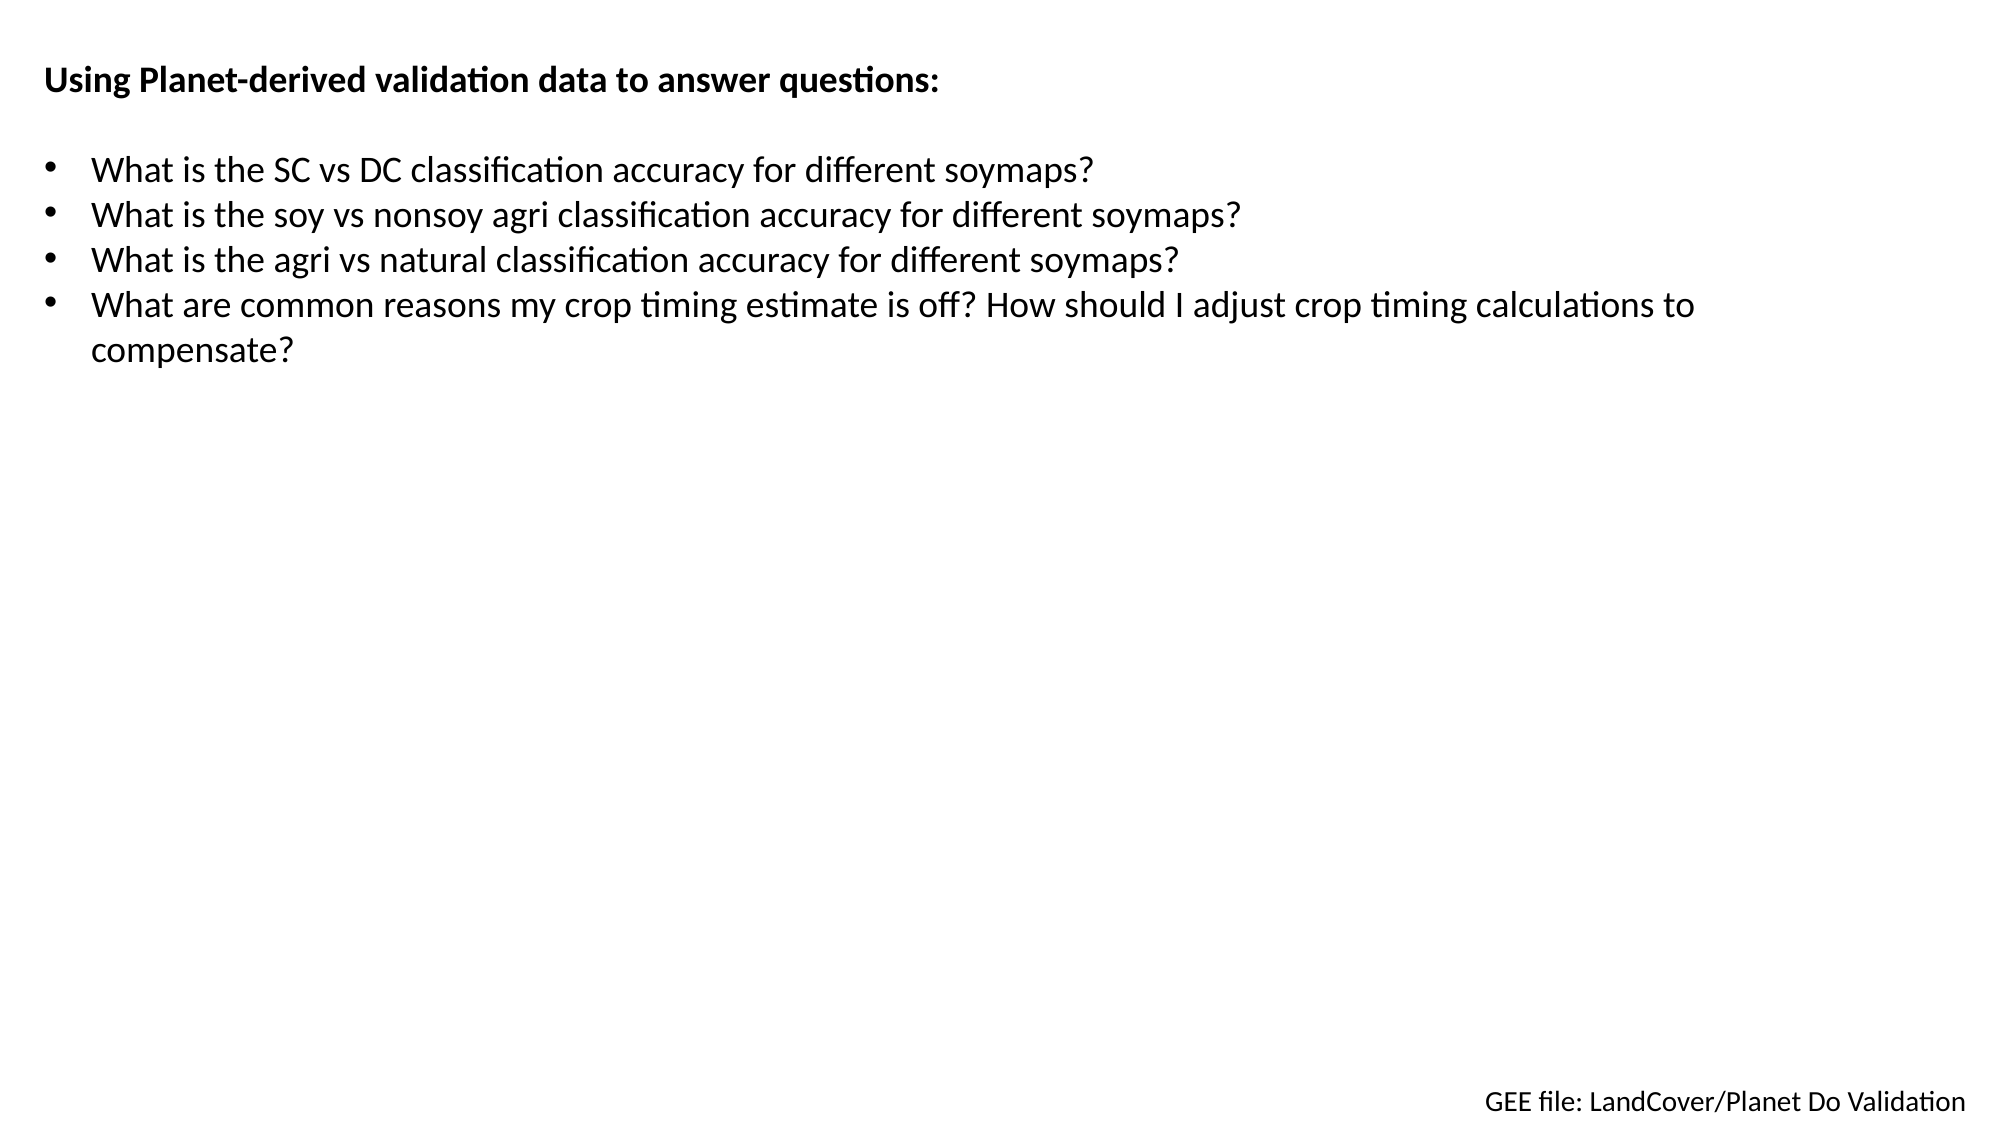

Using Planet-derived validation data to answer questions:

What is the SC vs DC classification accuracy for different soymaps?
What is the soy vs nonsoy agri classification accuracy for different soymaps?
What is the agri vs natural classification accuracy for different soymaps?
What are common reasons my crop timing estimate is off? How should I adjust crop timing calculations to compensate?
GEE file: LandCover/Planet Do Validation